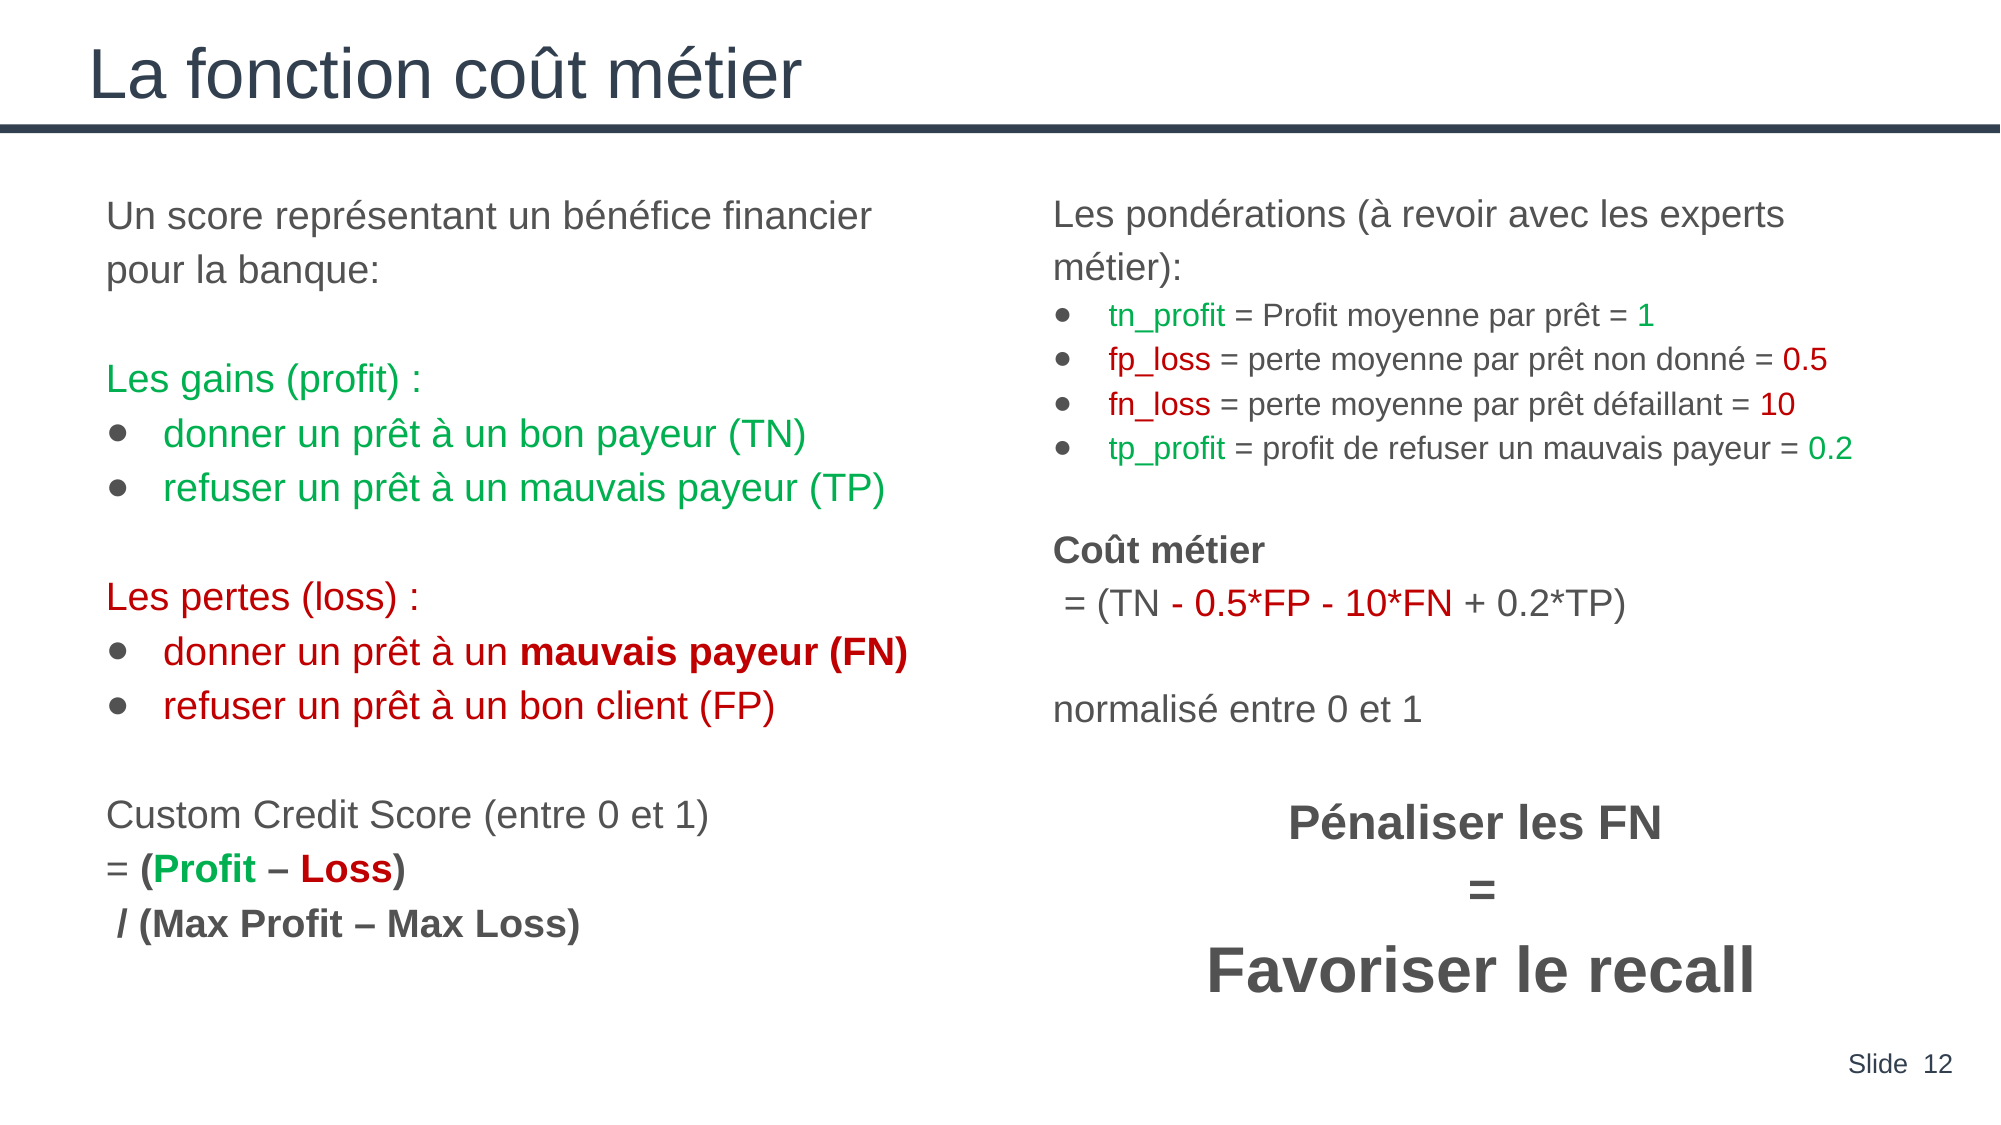

# La fonction coût métier
Un score représentant un bénéfice financier pour la banque:

Les gains (profit) :
donner un prêt à un bon payeur (TN)
refuser un prêt à un mauvais payeur (TP)

Les pertes (loss) :
donner un prêt à un mauvais payeur (FN)
refuser un prêt à un bon client (FP)

Custom Credit Score (entre 0 et 1)
= (Profit – Loss)
 / (Max Profit – Max Loss)
Les pondérations (à revoir avec les experts métier):
tn_profit = Profit moyenne par prêt = 1
fp_loss = perte moyenne par prêt non donné = 0.5
fn_loss = perte moyenne par prêt défaillant = 10
tp_profit = profit de refuser un mauvais payeur = 0.2

Coût métier
 = (TN - 0.5*FP - 10*FN + 0.2*TP)

normalisé entre 0 et 1

Pénaliser les FN
=
Favoriser le recall
12